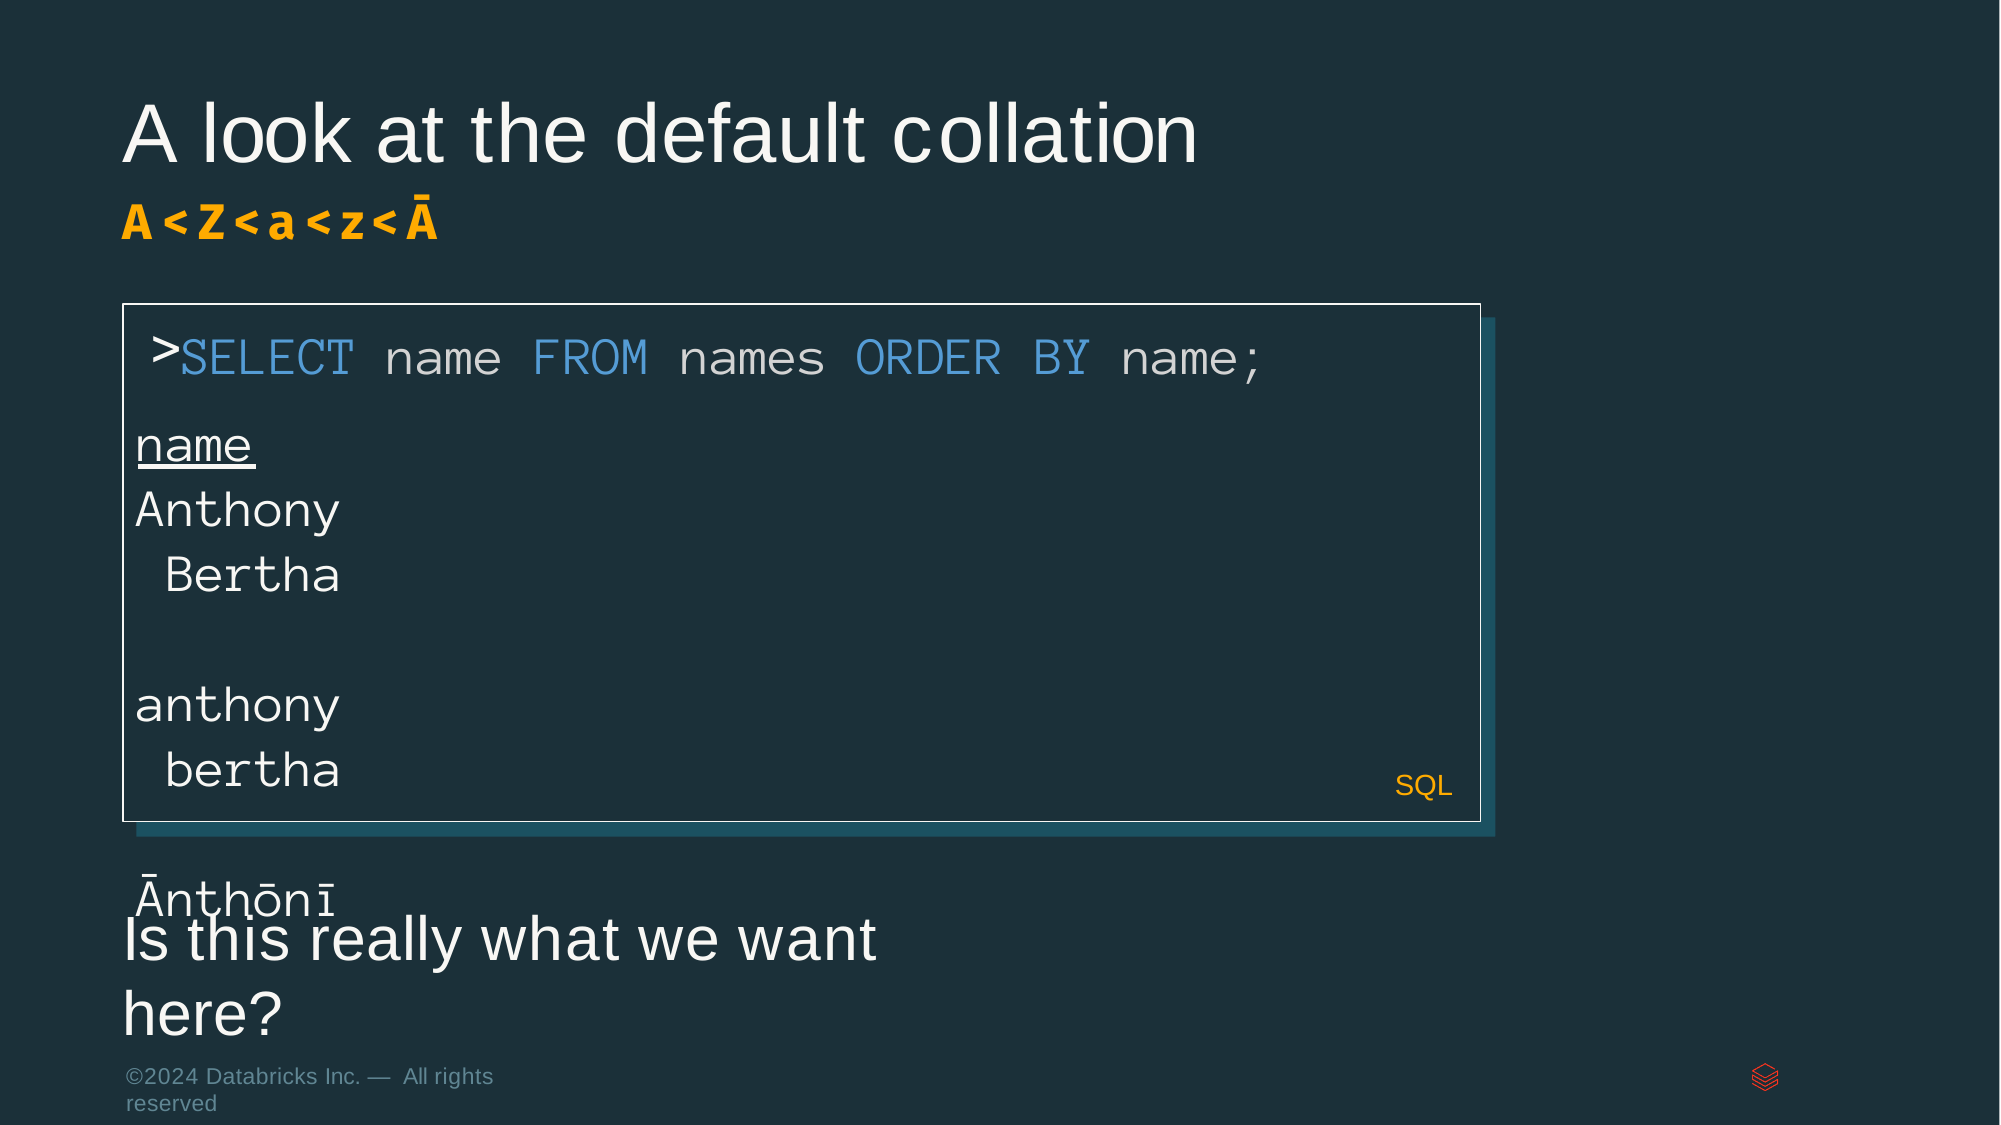

# A look at the default collation
A < Z < a < z < Ā
SELECT name FROM names ORDER BY name;  name
Anthony  Bertha  anthony  bertha  Ānthōnī

SQL
Is this really what we want here?
©2024 Databricks Inc. — All rights reserved